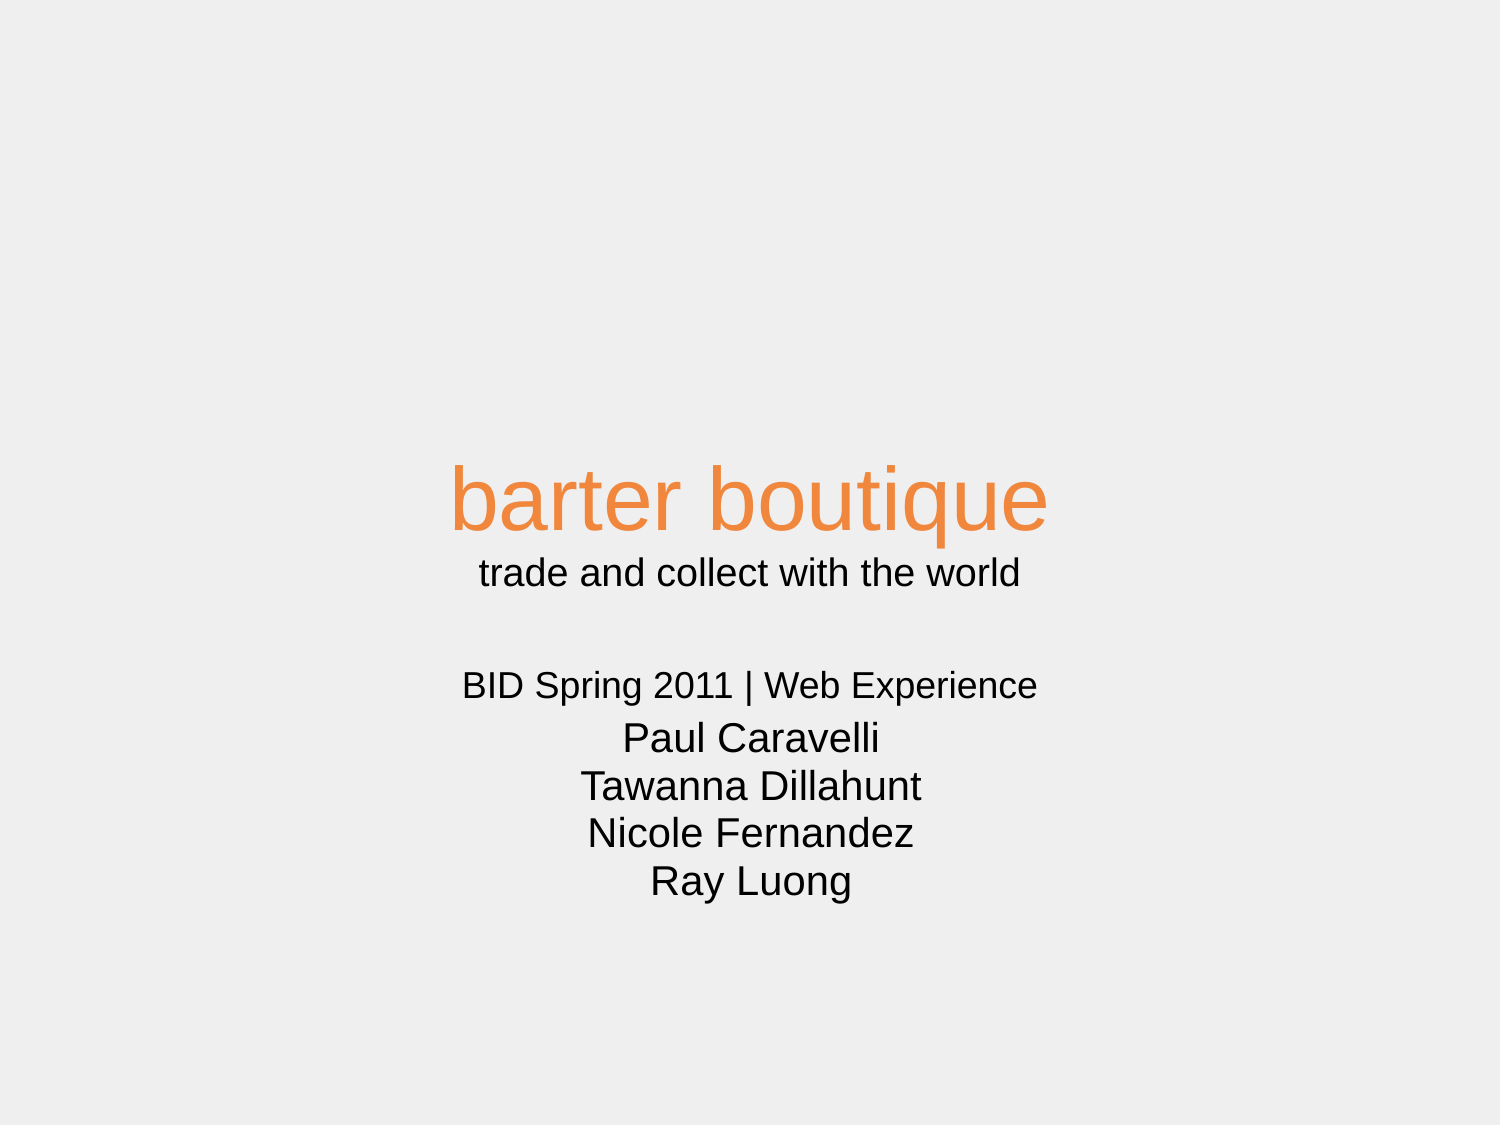

# barter boutique trade and collect with the world
BID Spring 2011 | Web Experience
Paul Caravelli
Tawanna Dillahunt
Nicole Fernandez
Ray Luong